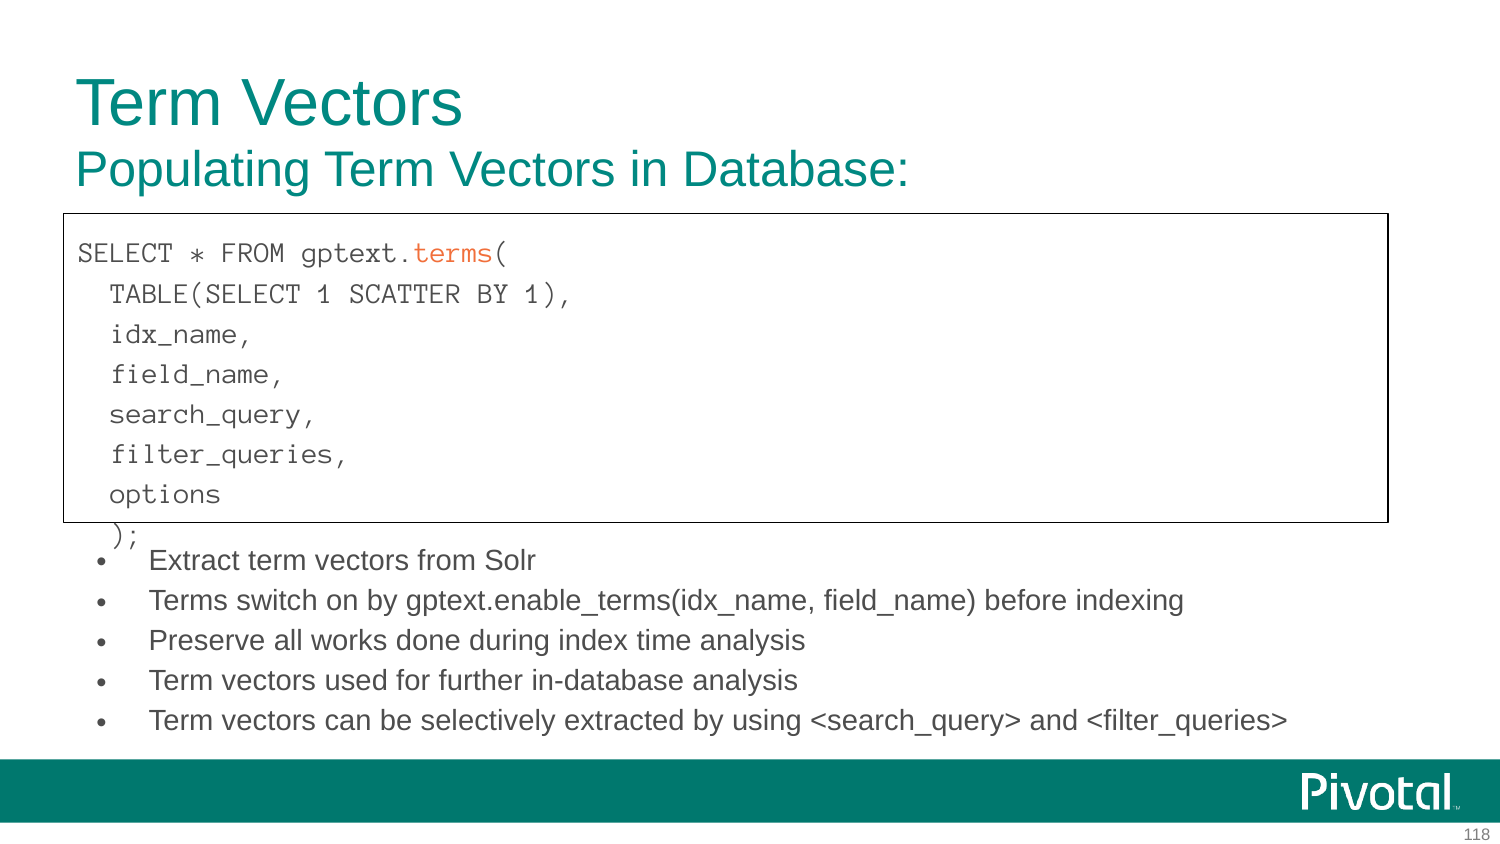

# Term Vectors
Populating Term Vectors in Database:
SELECT * FROM gptext.terms(
  TABLE(SELECT 1 SCATTER BY 1),
  idx_name,
  field_name,
  search_query,
  filter_queries,
  options
  );
Extract term vectors from Solr
Terms switch on by gptext.enable_terms(idx_name, field_name) before indexing
Preserve all works done during index time analysis
Term vectors used for further in-database analysis
Term vectors can be selectively extracted by using <search_query> and <filter_queries>